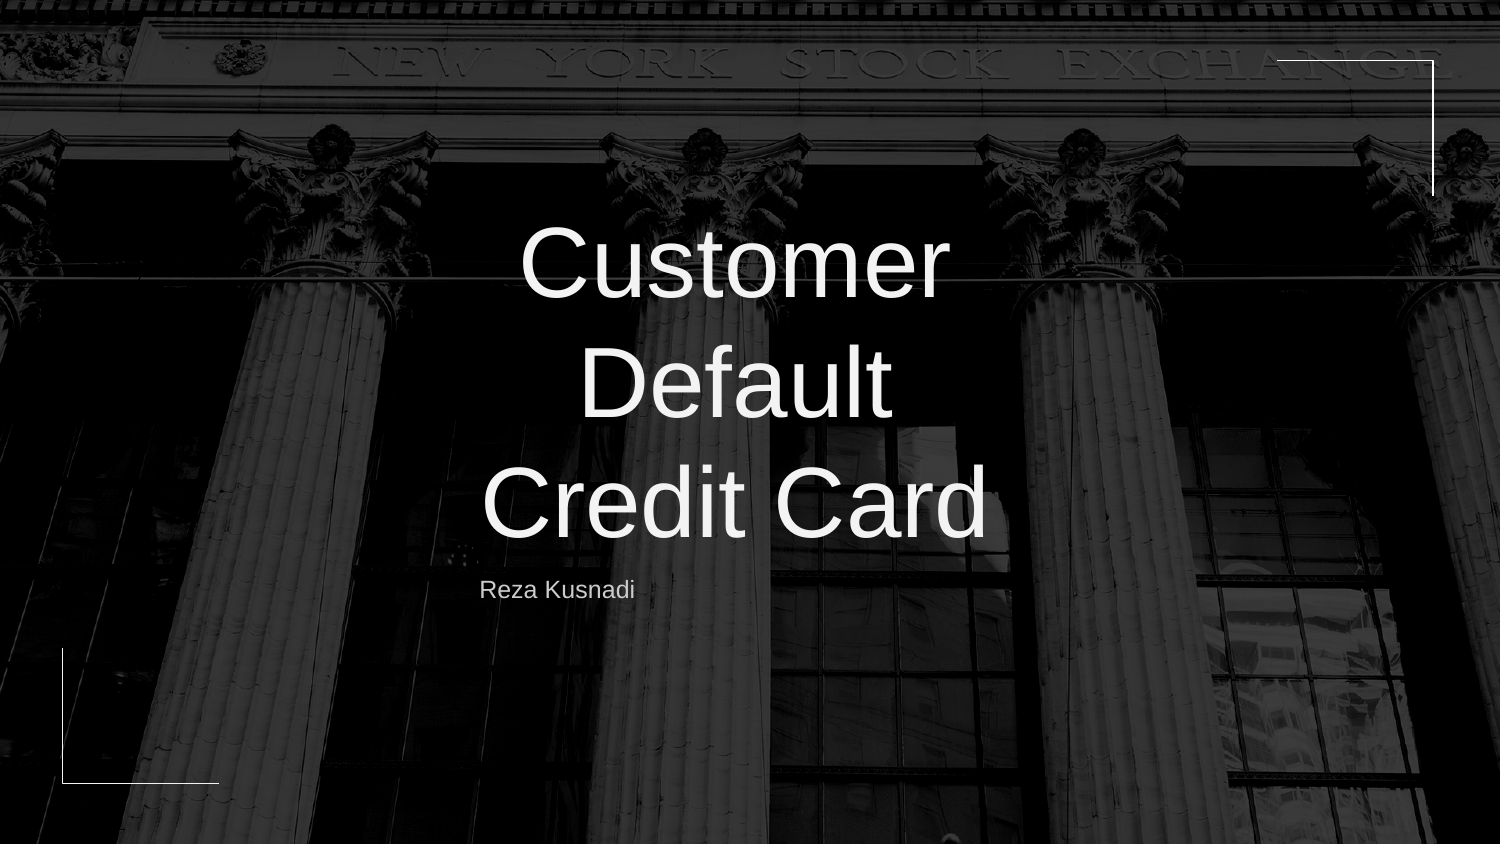

# Customer Default Credit Card
Reza Kusnadi